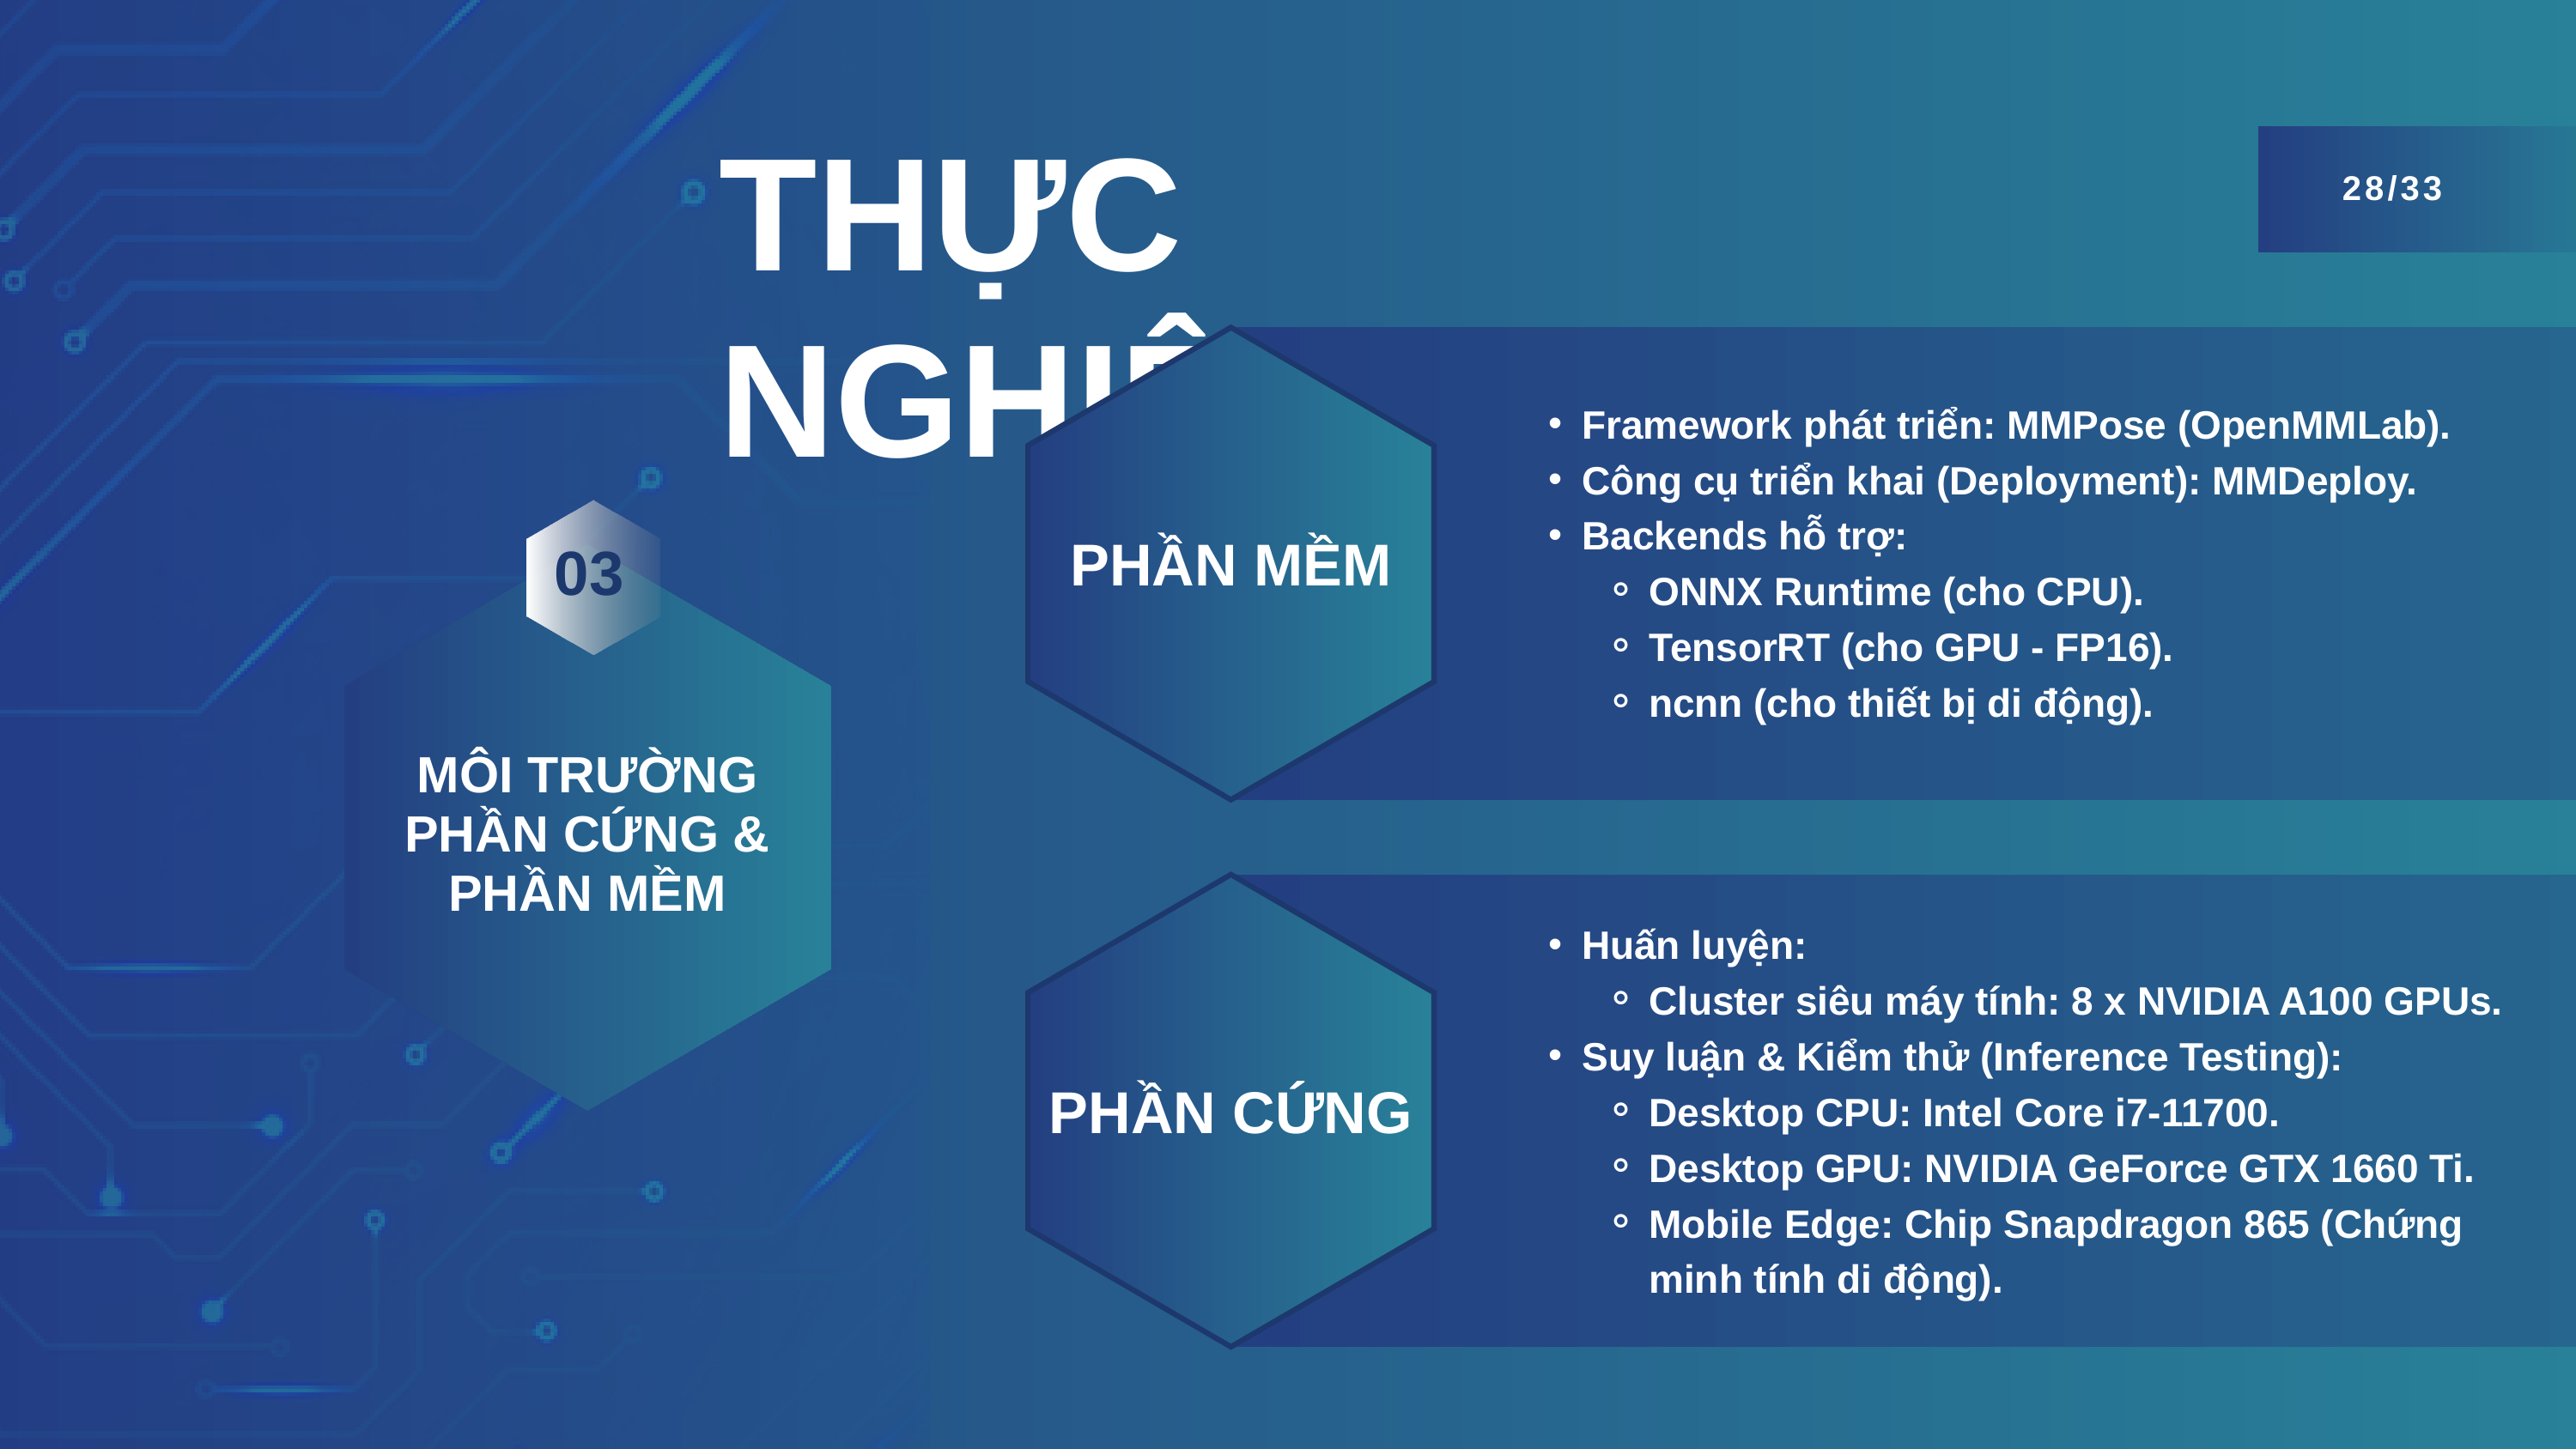

THỰC NGHIỆM

28/33

PHẦN MỀM

Framework phát triển: MMPose (OpenMMLab).
Công cụ triển khai (Deployment): MMDeploy.
Backends hỗ trợ:
ONNX Runtime (cho CPU).
TensorRT (cho GPU - FP16).
ncnn (cho thiết bị di động).

2 GIAI ĐOẠN

03

MÔI TRƯỜNG PHẦN CỨNG & PHẦN MỀM

PHẦN CỨNG

Huấn luyện:
Cluster siêu máy tính: 8 x NVIDIA A100 GPUs.
Suy luận & Kiểm thử (Inference Testing):
Desktop CPU: Intel Core i7-11700.
Desktop GPU: NVIDIA GeForce GTX 1660 Ti.
Mobile Edge: Chip Snapdragon 865 (Chứng minh tính di động).

2 GIAI ĐOẠN